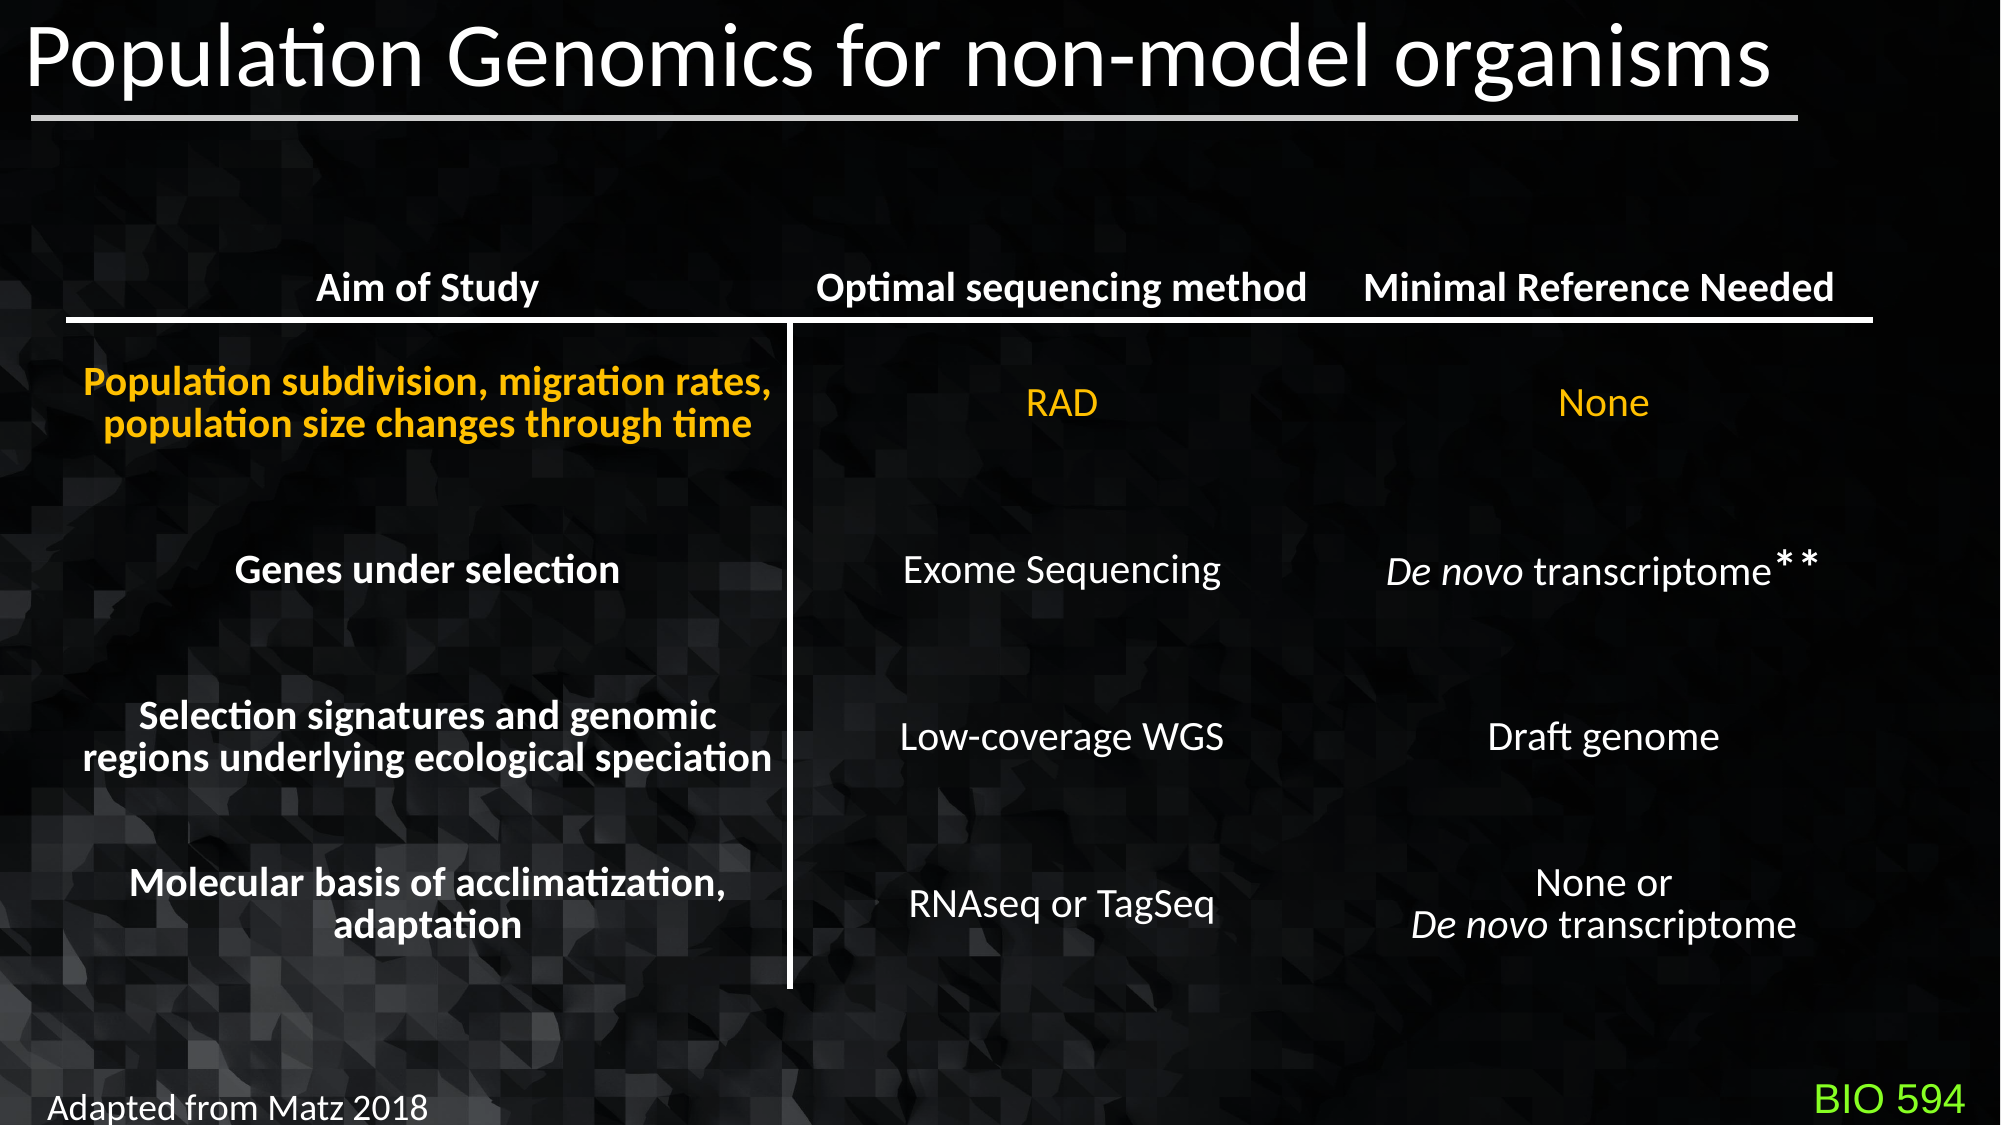

# Population Genomics for non-model organisms
| Aim of Study | Optimal sequencing method | Minimal Reference Needed |
| --- | --- | --- |
| Population subdivision, migration rates, population size changes through time | RAD | None |
| Genes under selection | Exome Sequencing | De novo transcriptome\*\* |
| Selection signatures and genomic regions underlying ecological speciation | Low-coverage WGS | Draft genome |
| Molecular basis of acclimatization, adaptation | RNAseq or TagSeq | None or De novo transcriptome |
Adapted from Matz 2018